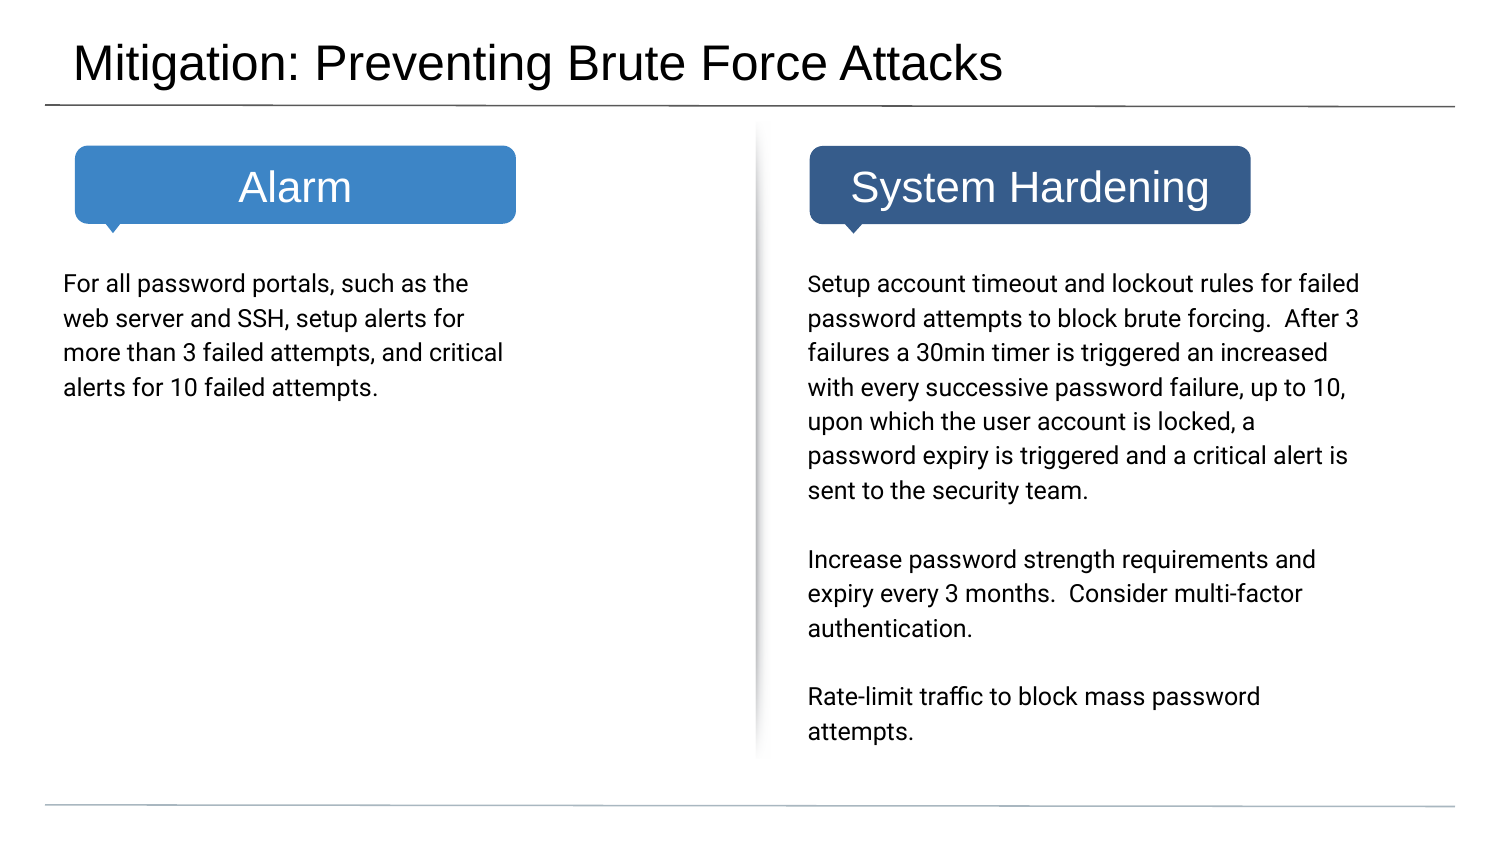

# Mitigation: Preventing Brute Force Attacks
For all password portals, such as the web server and SSH, setup alerts for more than 3 failed attempts, and critical alerts for 10 failed attempts.
Setup account timeout and lockout rules for failed password attempts to block brute forcing.  After 3 failures a 30min timer is triggered an increased with every successive password failure, up to 10, upon which the user account is locked, a password expiry is triggered and a critical alert is sent to the security team.

Increase password strength requirements and expiry every 3 months.  Consider multi-factor authentication.

Rate-limit traffic to block mass password attempts.

																			25